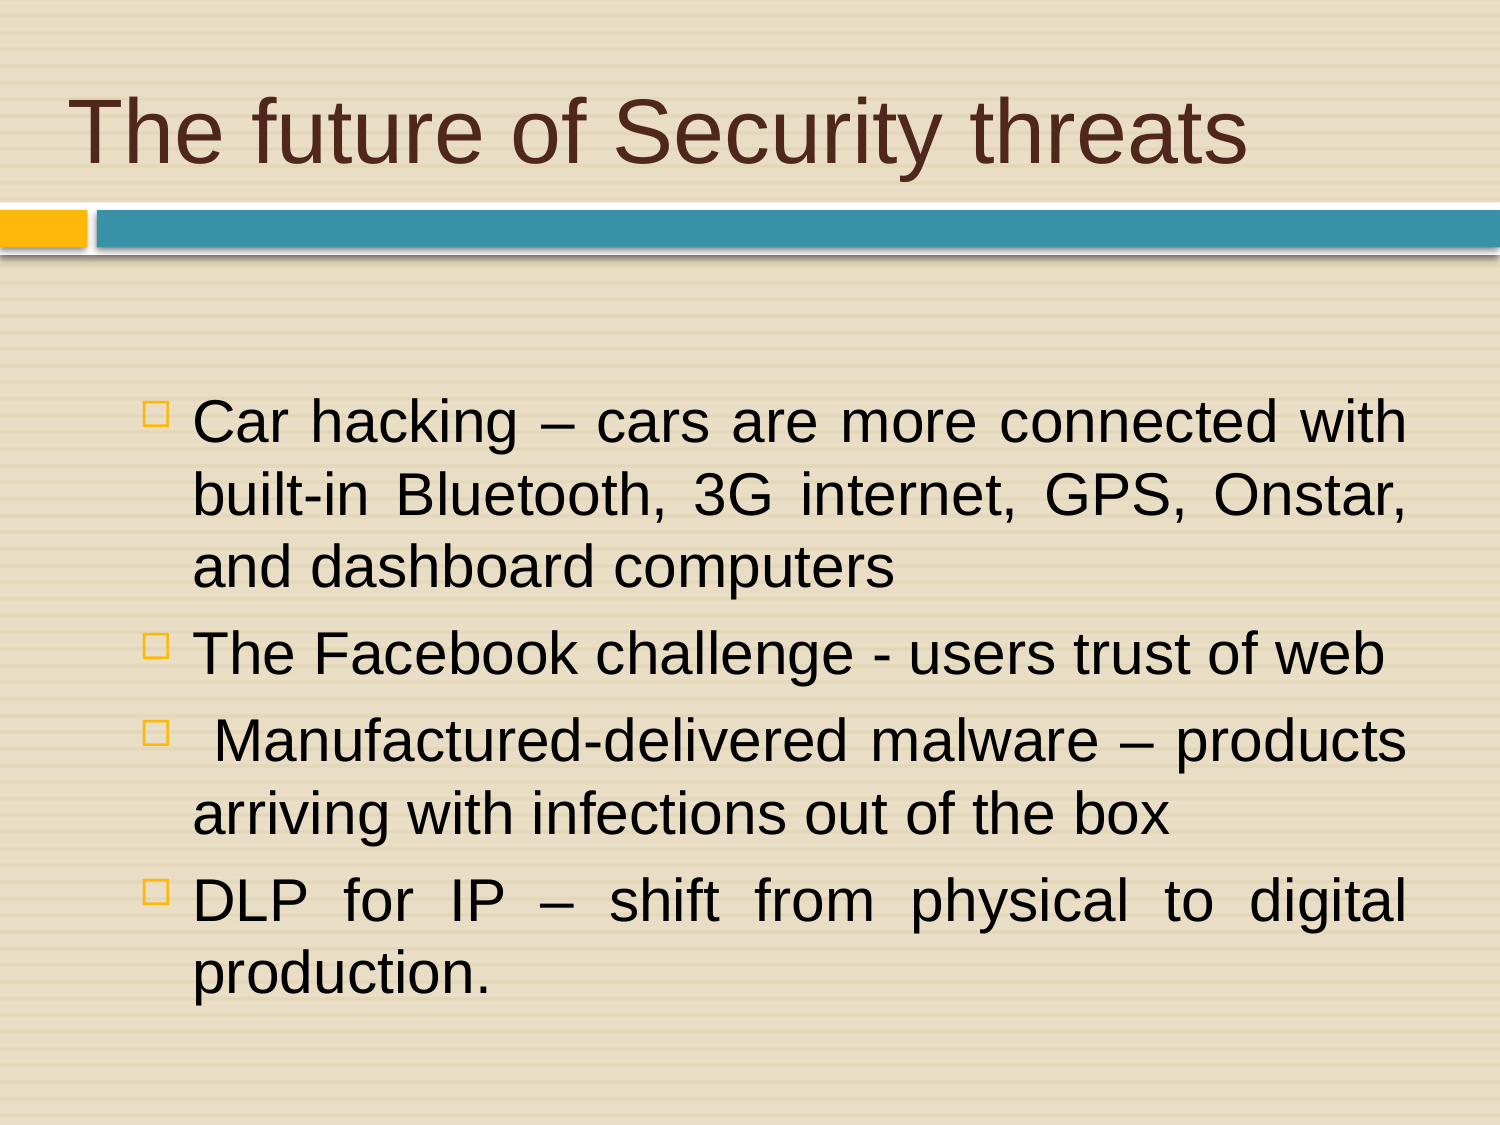

# The future of Security threats
Car hacking – cars are more connected with built-in Bluetooth, 3G internet, GPS, Onstar, and dashboard computers
The Facebook challenge - users trust of web
 Manufactured-delivered malware – products arriving with infections out of the box
DLP for IP – shift from physical to digital production.